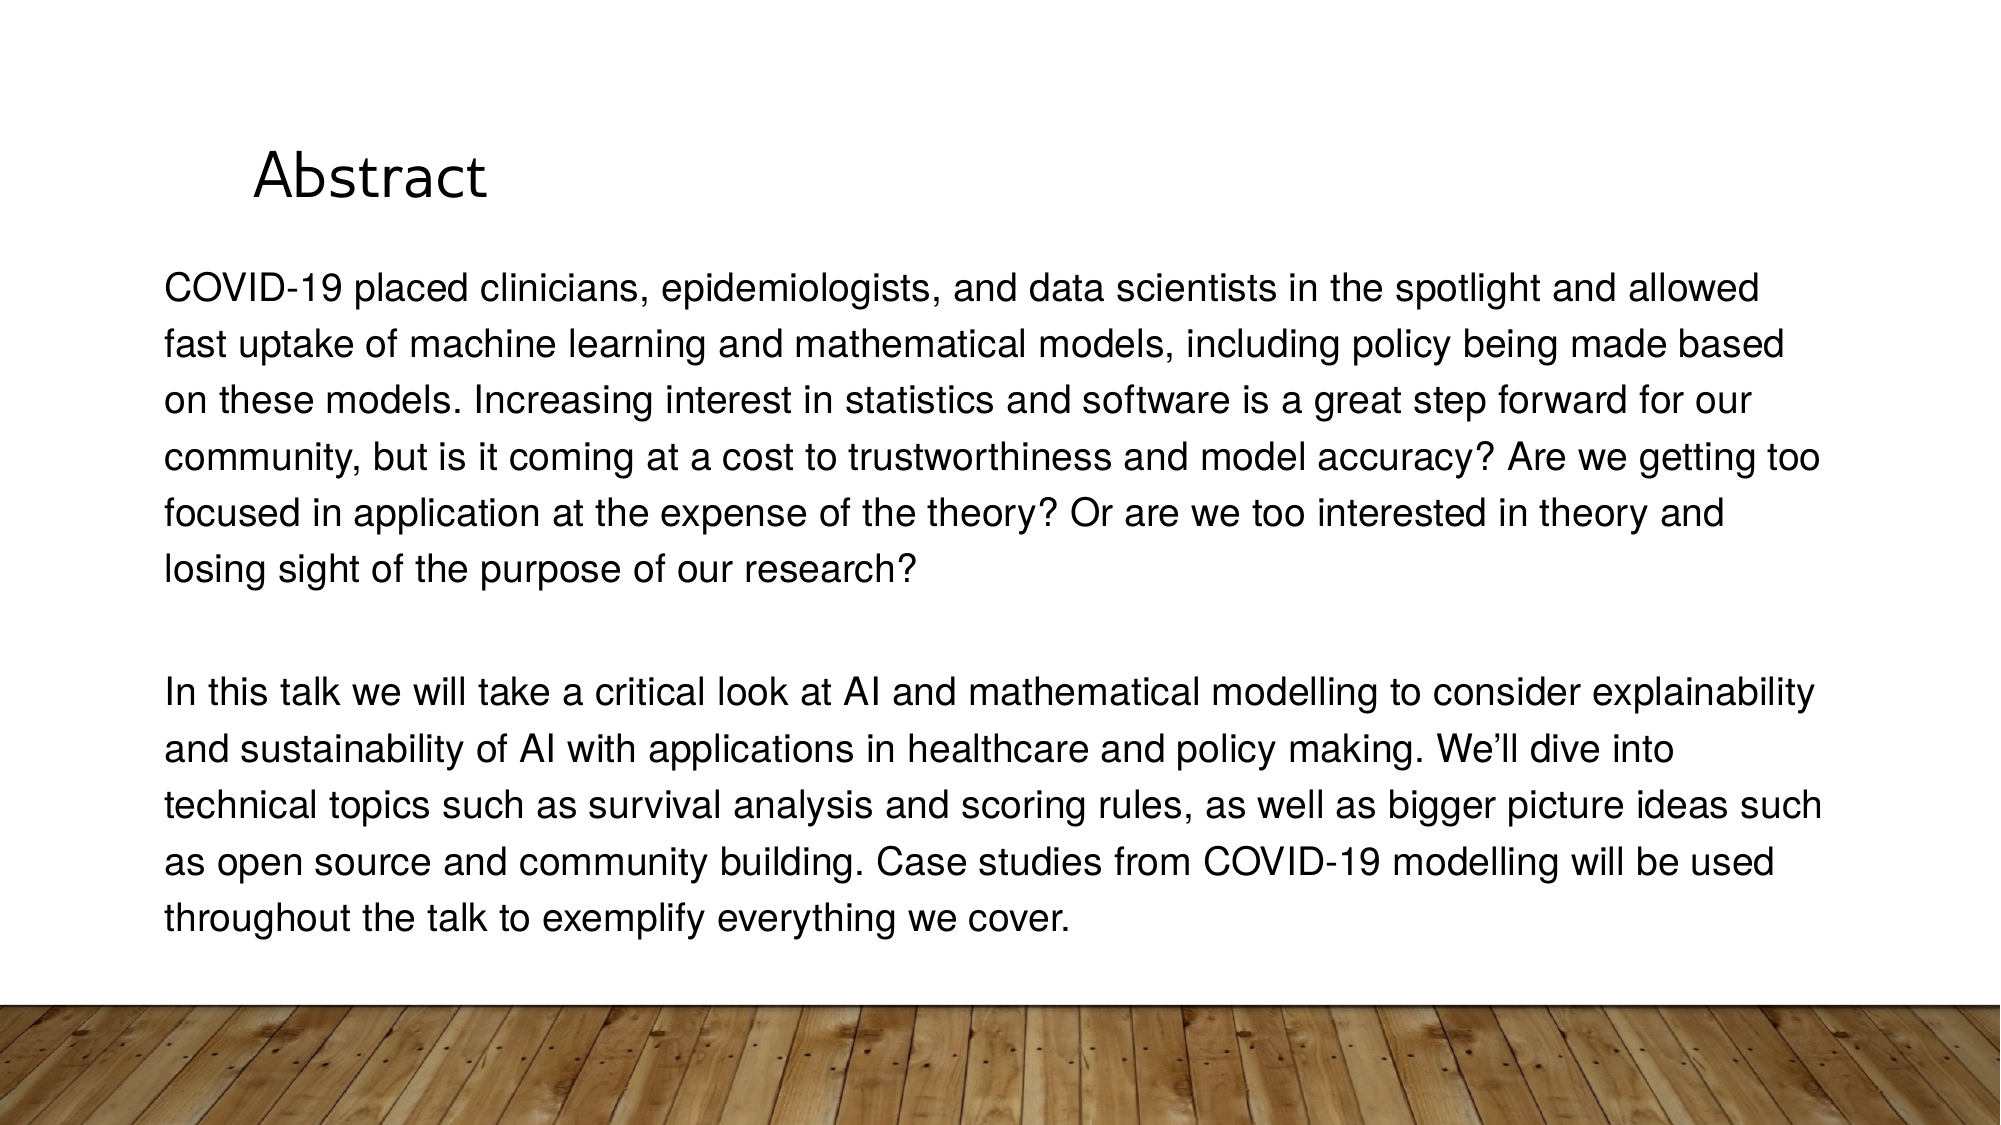

# Abstract
COVID-19 placed clinicians, epidemiologists, and data scientists in the spotlight and allowed fast uptake of machine learning and mathematical models, including policy being made based on these models. Increasing interest in statistics and software is a great step forward for our community, but is it coming at a cost to trustworthiness and model accuracy? Are we getting too focused in application at the expense of the theory? Or are we too interested in theory and losing sight of the purpose of our research?
In this talk we will take a critical look at AI and mathematical modelling to consider explainability and sustainability of AI with applications in healthcare and policy making. We’ll dive into technical topics such as survival analysis and scoring rules, as well as bigger picture ideas such as open source and community building. Case studies from COVID-19 modelling will be used throughout the talk to exemplify everything we cover.